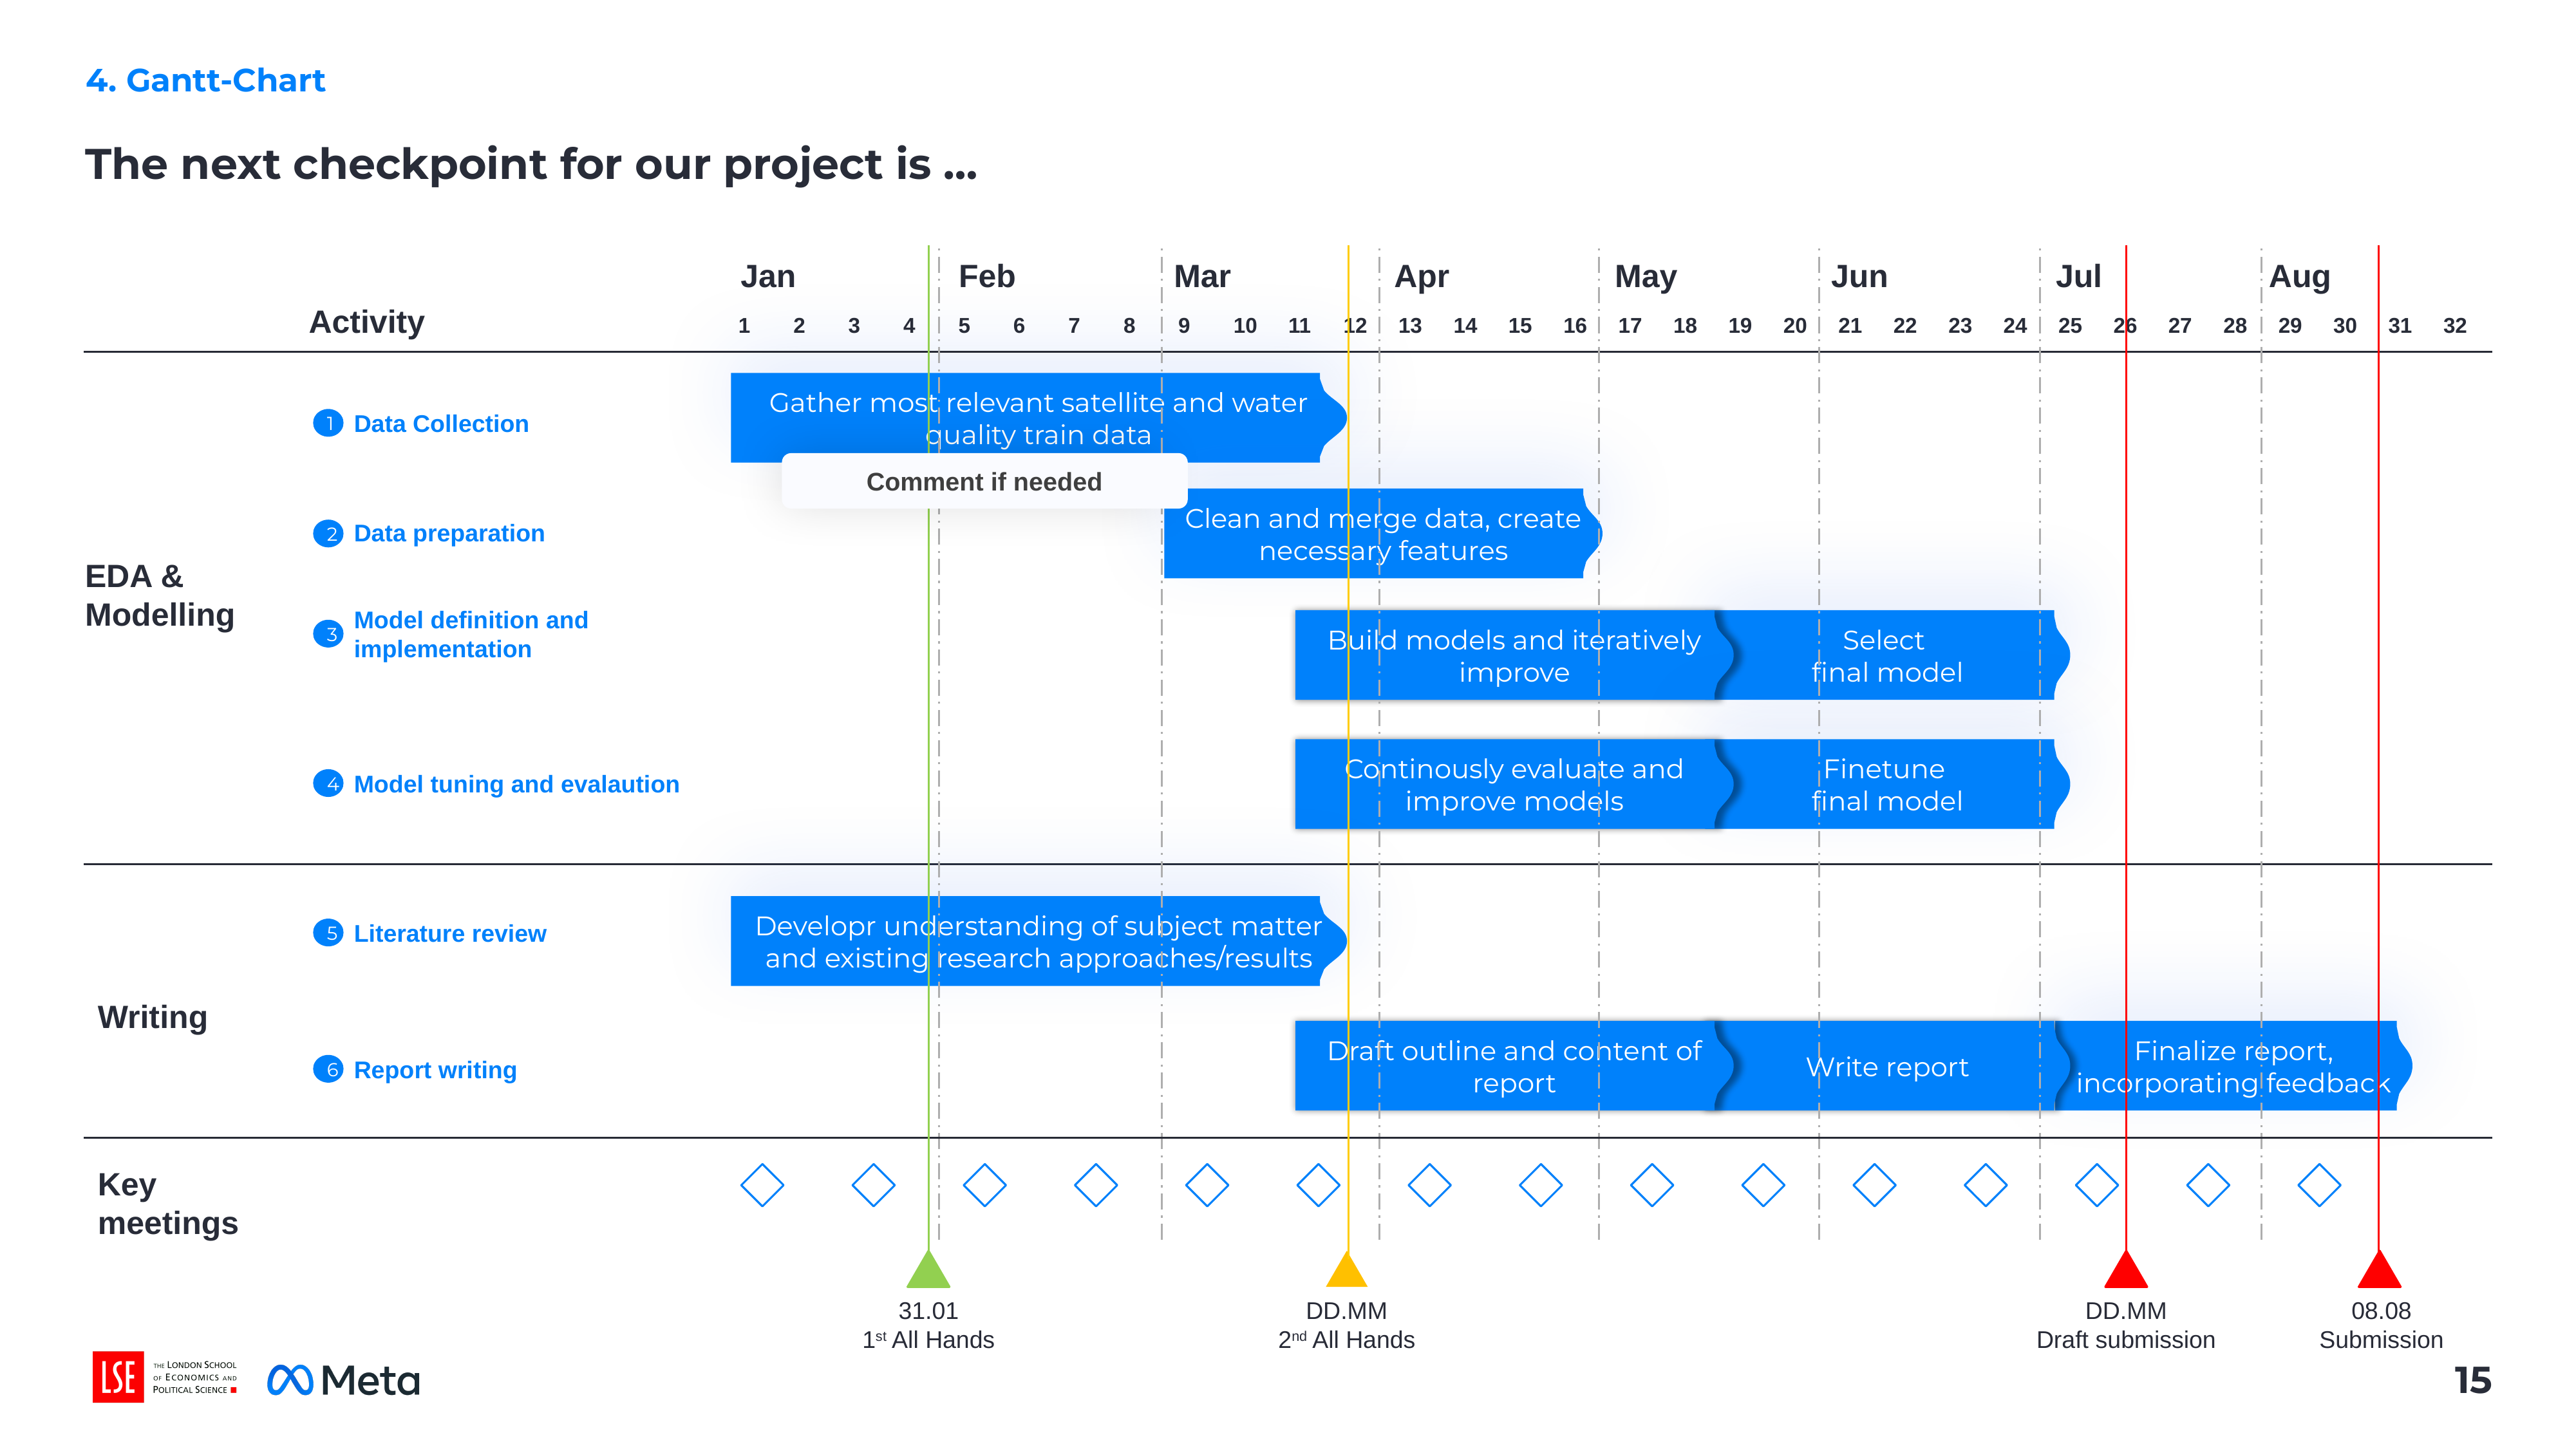

4. Gantt-Chart
The next checkpoint for our project is …
Jan
Feb
Mar
Apr
May
Jun
Jul
Aug
Activity
1
2
3
4
5
6
7
8
9
10
11
12
13
14
15
16
17
18
19
20
21
22
23
24
25
26
27
28
29
30
31
32
Gather most relevant satellite and water quality train data
Data Collection
1
Comment if needed
Clean and merge data, create necessary features
Data preparation
2
EDA & Modelling
Model definition and implementation
3
Build models and iteratively improve
Select
final model
Continously evaluate and improve models
Finetune
final model
Model tuning and evalaution
4
Developr understanding of subject matter and existing research approaches/results
Literature review
5
Writing
Draft outline and content of report
Write report
Finalize report, incorporating feedback
Report writing
6
Key meetings

31.01
1st All Hands
DD.MM
2nd All Hands
DD.MM
Draft submission
08.08
Submission